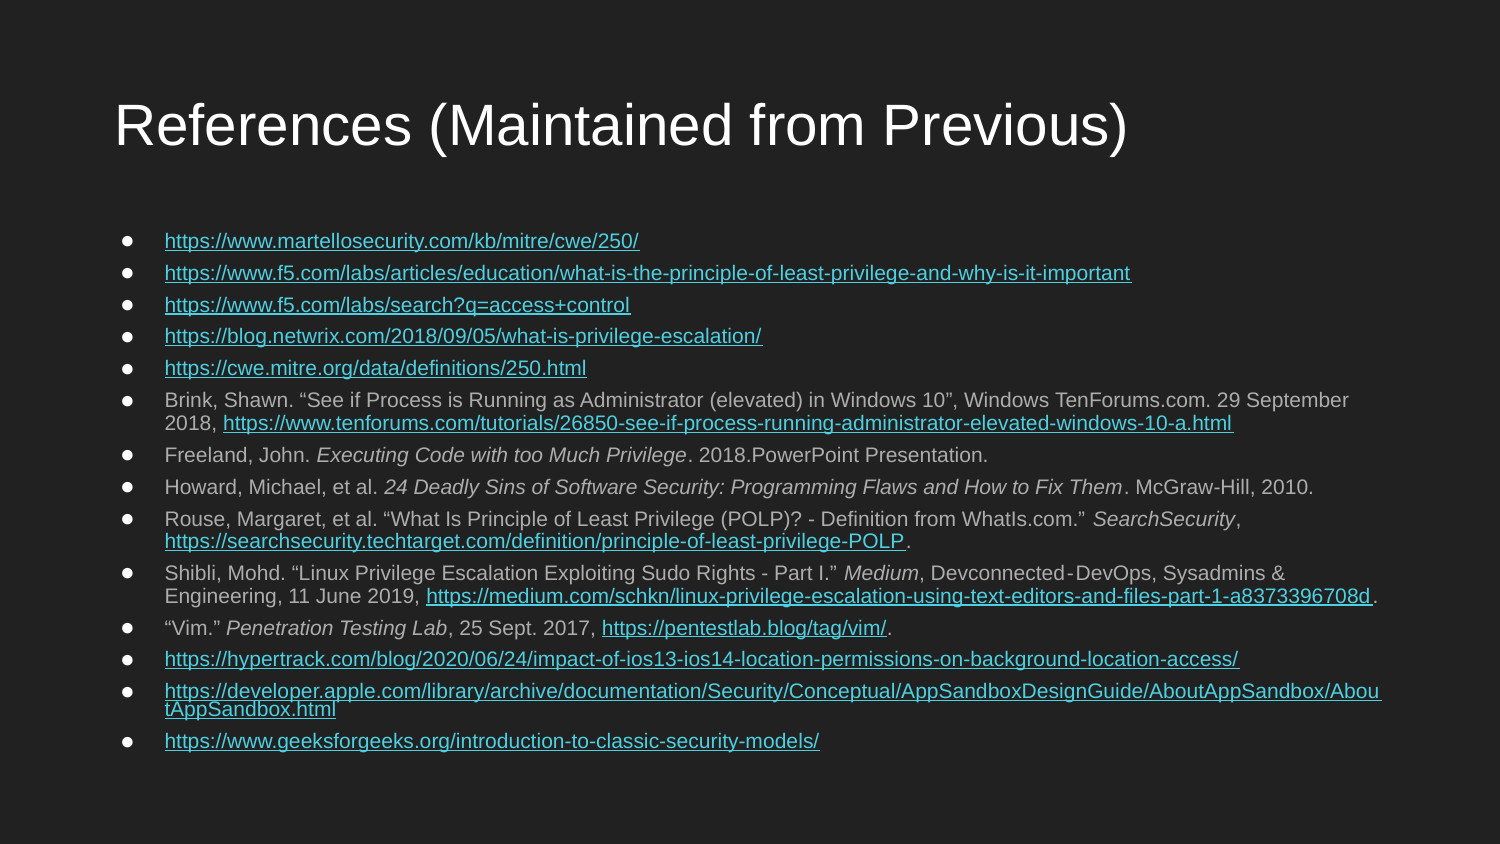

# References (Maintained from Previous)
https://www.martellosecurity.com/kb/mitre/cwe/250/
https://www.f5.com/labs/articles/education/what-is-the-principle-of-least-privilege-and-why-is-it-important
https://www.f5.com/labs/search?q=access+control
https://blog.netwrix.com/2018/09/05/what-is-privilege-escalation/
https://cwe.mitre.org/data/definitions/250.html
Brink, Shawn. “See if Process is Running as Administrator (elevated) in Windows 10”, Windows TenForums.com. 29 September 2018, https://www.tenforums.com/tutorials/26850-see-if-process-running-administrator-elevated-windows-10-a.html
Freeland, John. Executing Code with too Much Privilege. 2018.PowerPoint Presentation.
Howard, Michael, et al. 24 Deadly Sins of Software Security: Programming Flaws and How to Fix Them. McGraw-Hill, 2010.
Rouse, Margaret, et al. “What Is Principle of Least Privilege (POLP)? - Definition from WhatIs.com.” SearchSecurity, https://searchsecurity.techtarget.com/definition/principle-of-least-privilege-POLP.
Shibli, Mohd. “Linux Privilege Escalation Exploiting Sudo Rights - Part I.” Medium, Devconnected - DevOps, Sysadmins & Engineering, 11 June 2019, https://medium.com/schkn/linux-privilege-escalation-using-text-editors-and-files-part-1-a8373396708d.
“Vim.” Penetration Testing Lab, 25 Sept. 2017, https://pentestlab.blog/tag/vim/.
https://hypertrack.com/blog/2020/06/24/impact-of-ios13-ios14-location-permissions-on-background-location-access/
https://developer.apple.com/library/archive/documentation/Security/Conceptual/AppSandboxDesignGuide/AboutAppSandbox/AboutAppSandbox.html
https://www.geeksforgeeks.org/introduction-to-classic-security-models/